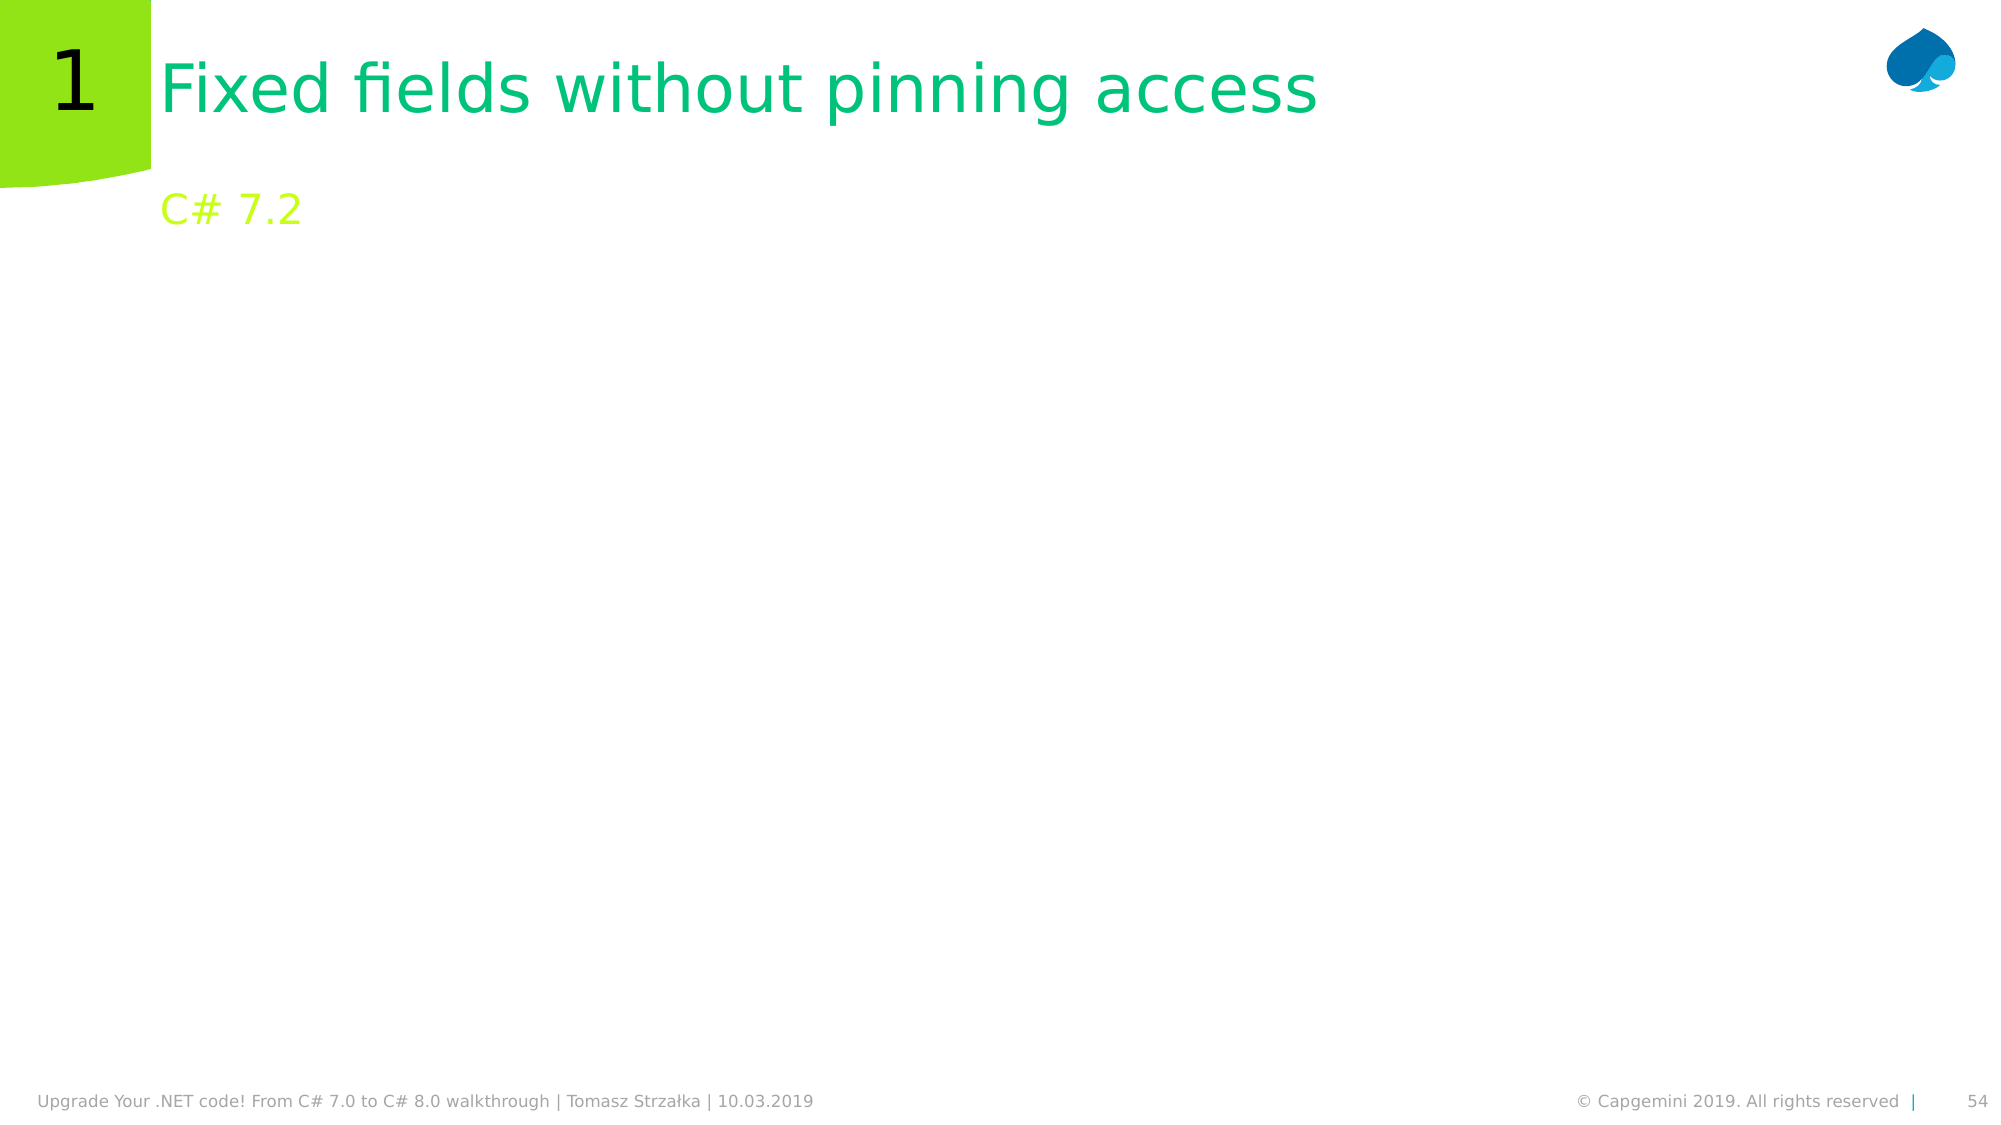

# Fixed fields without pinning access
1
C# 7.2